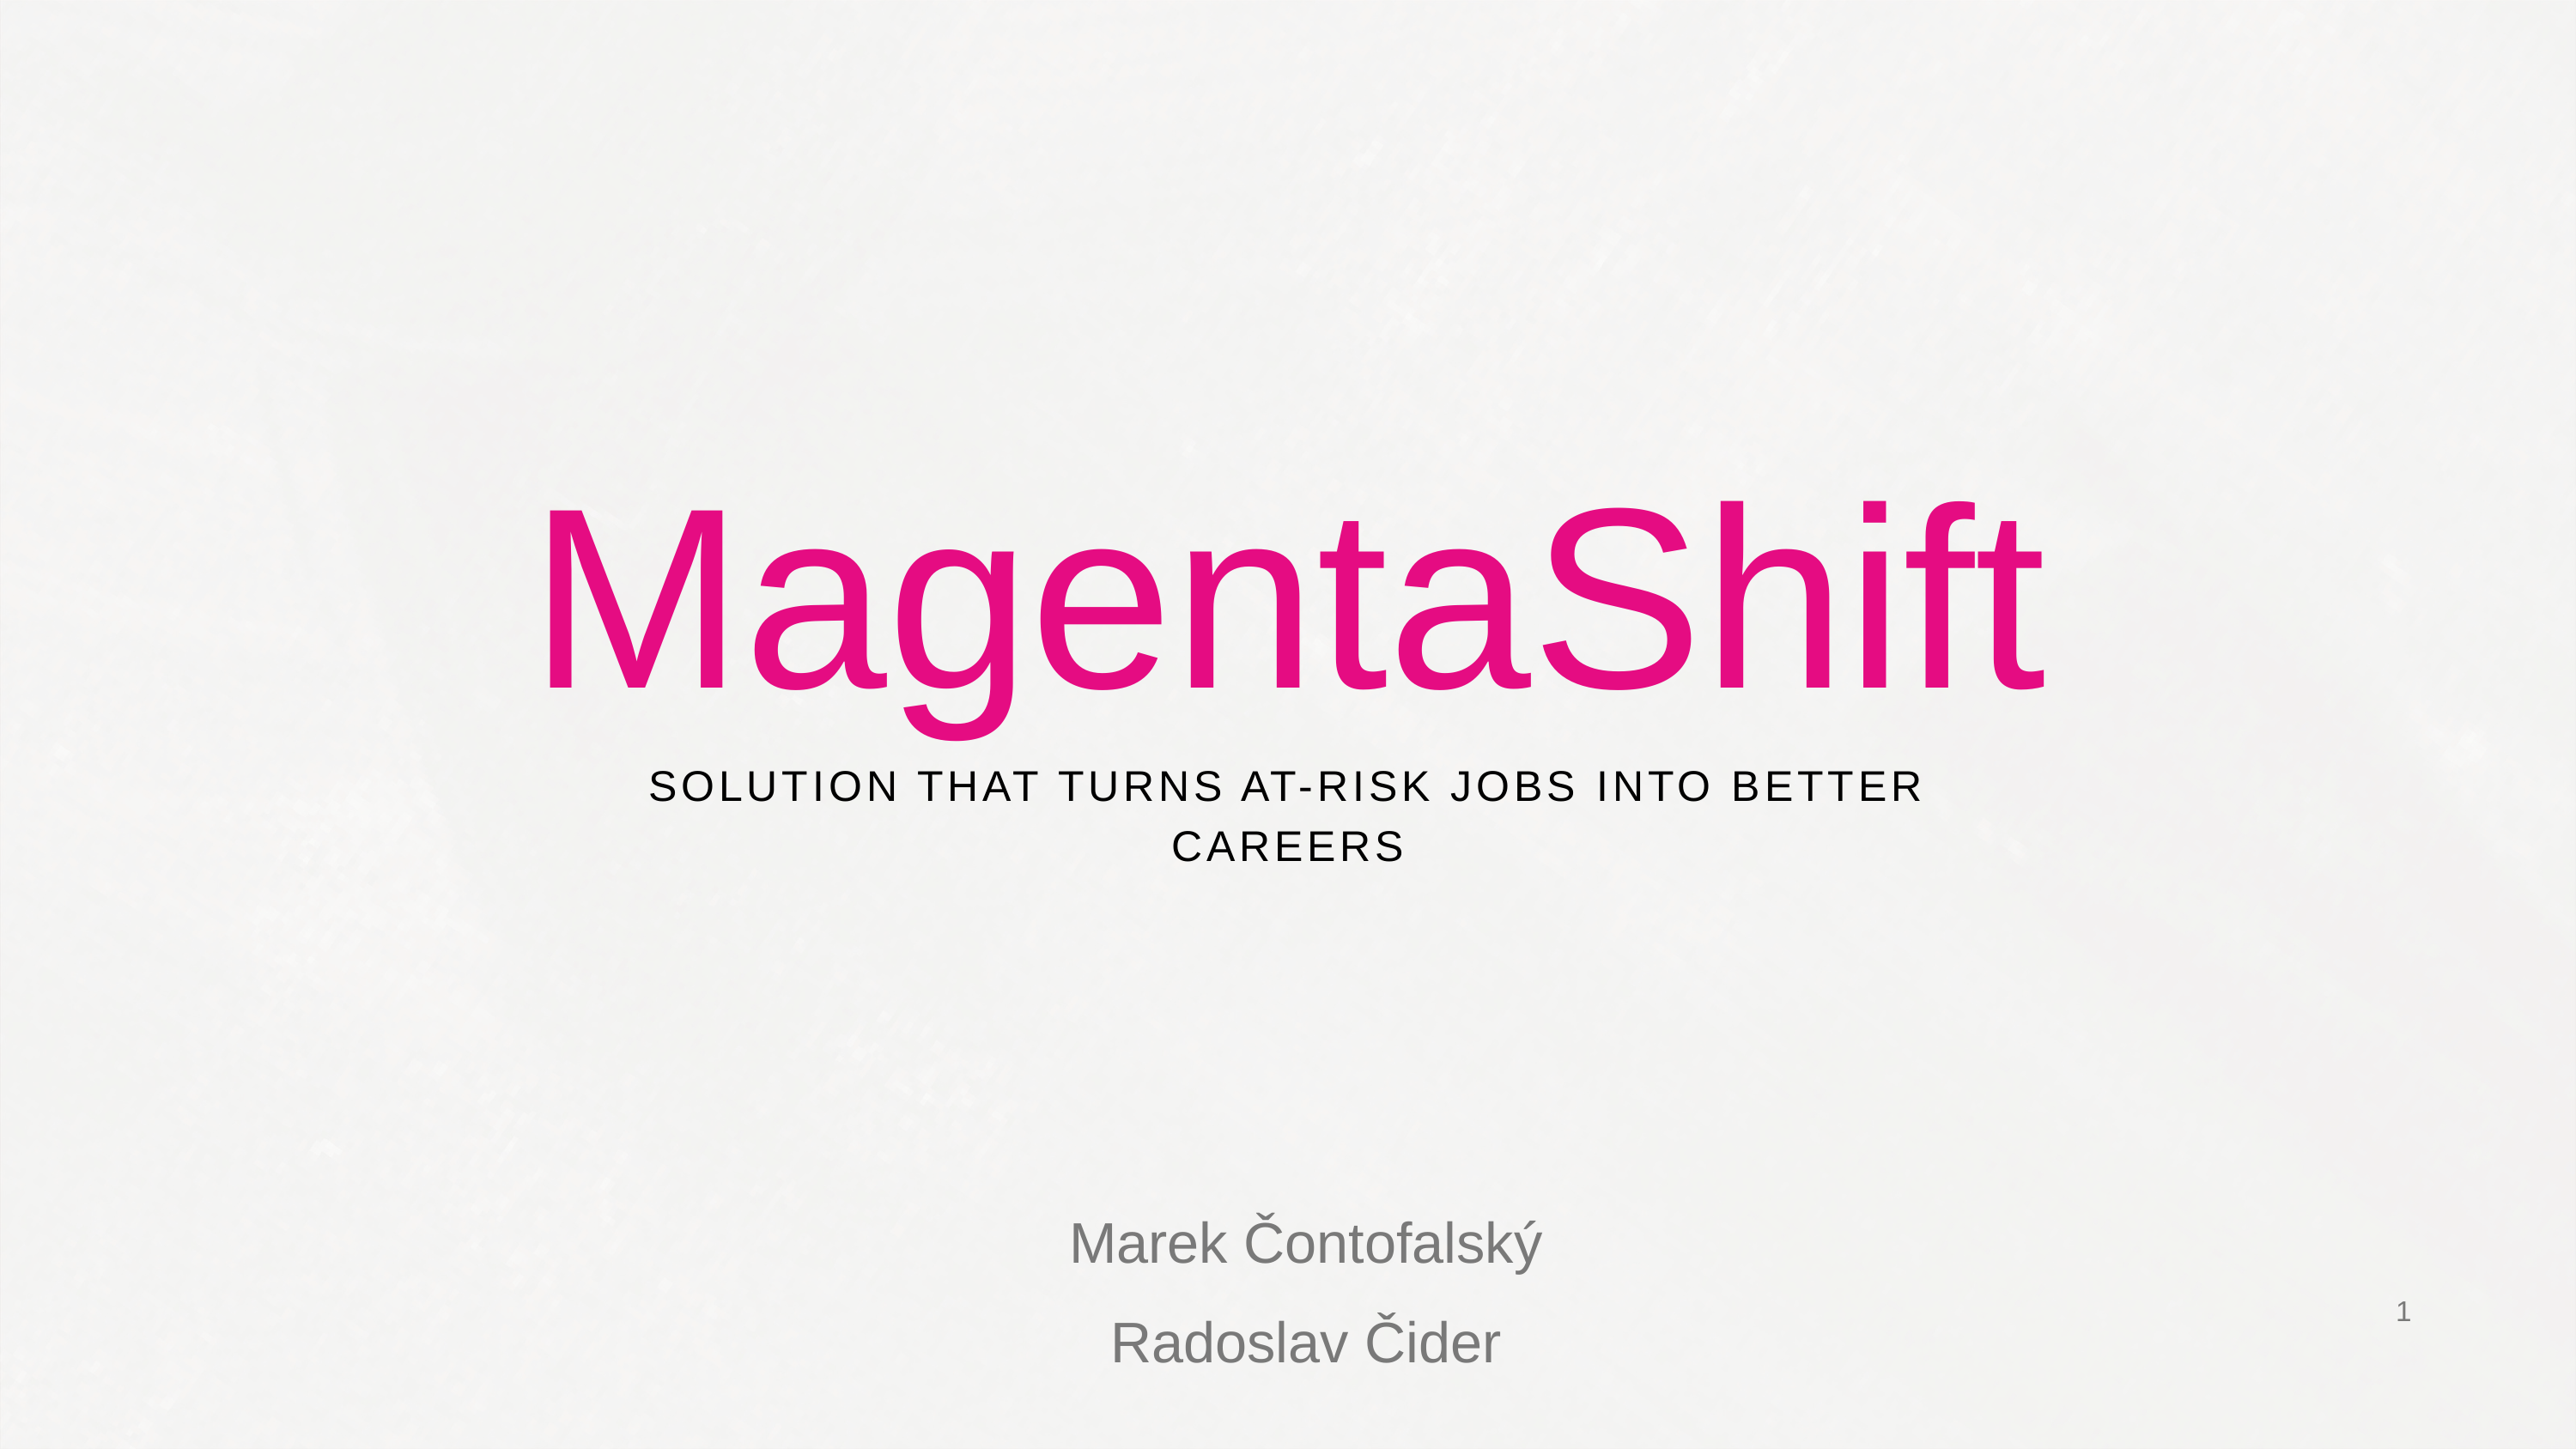

MagentaShift
SOLUTION THAT TURNS AT-RISK JOBS INTO BETTER CAREERS
Marek Čontofalský
1
Radoslav Čider